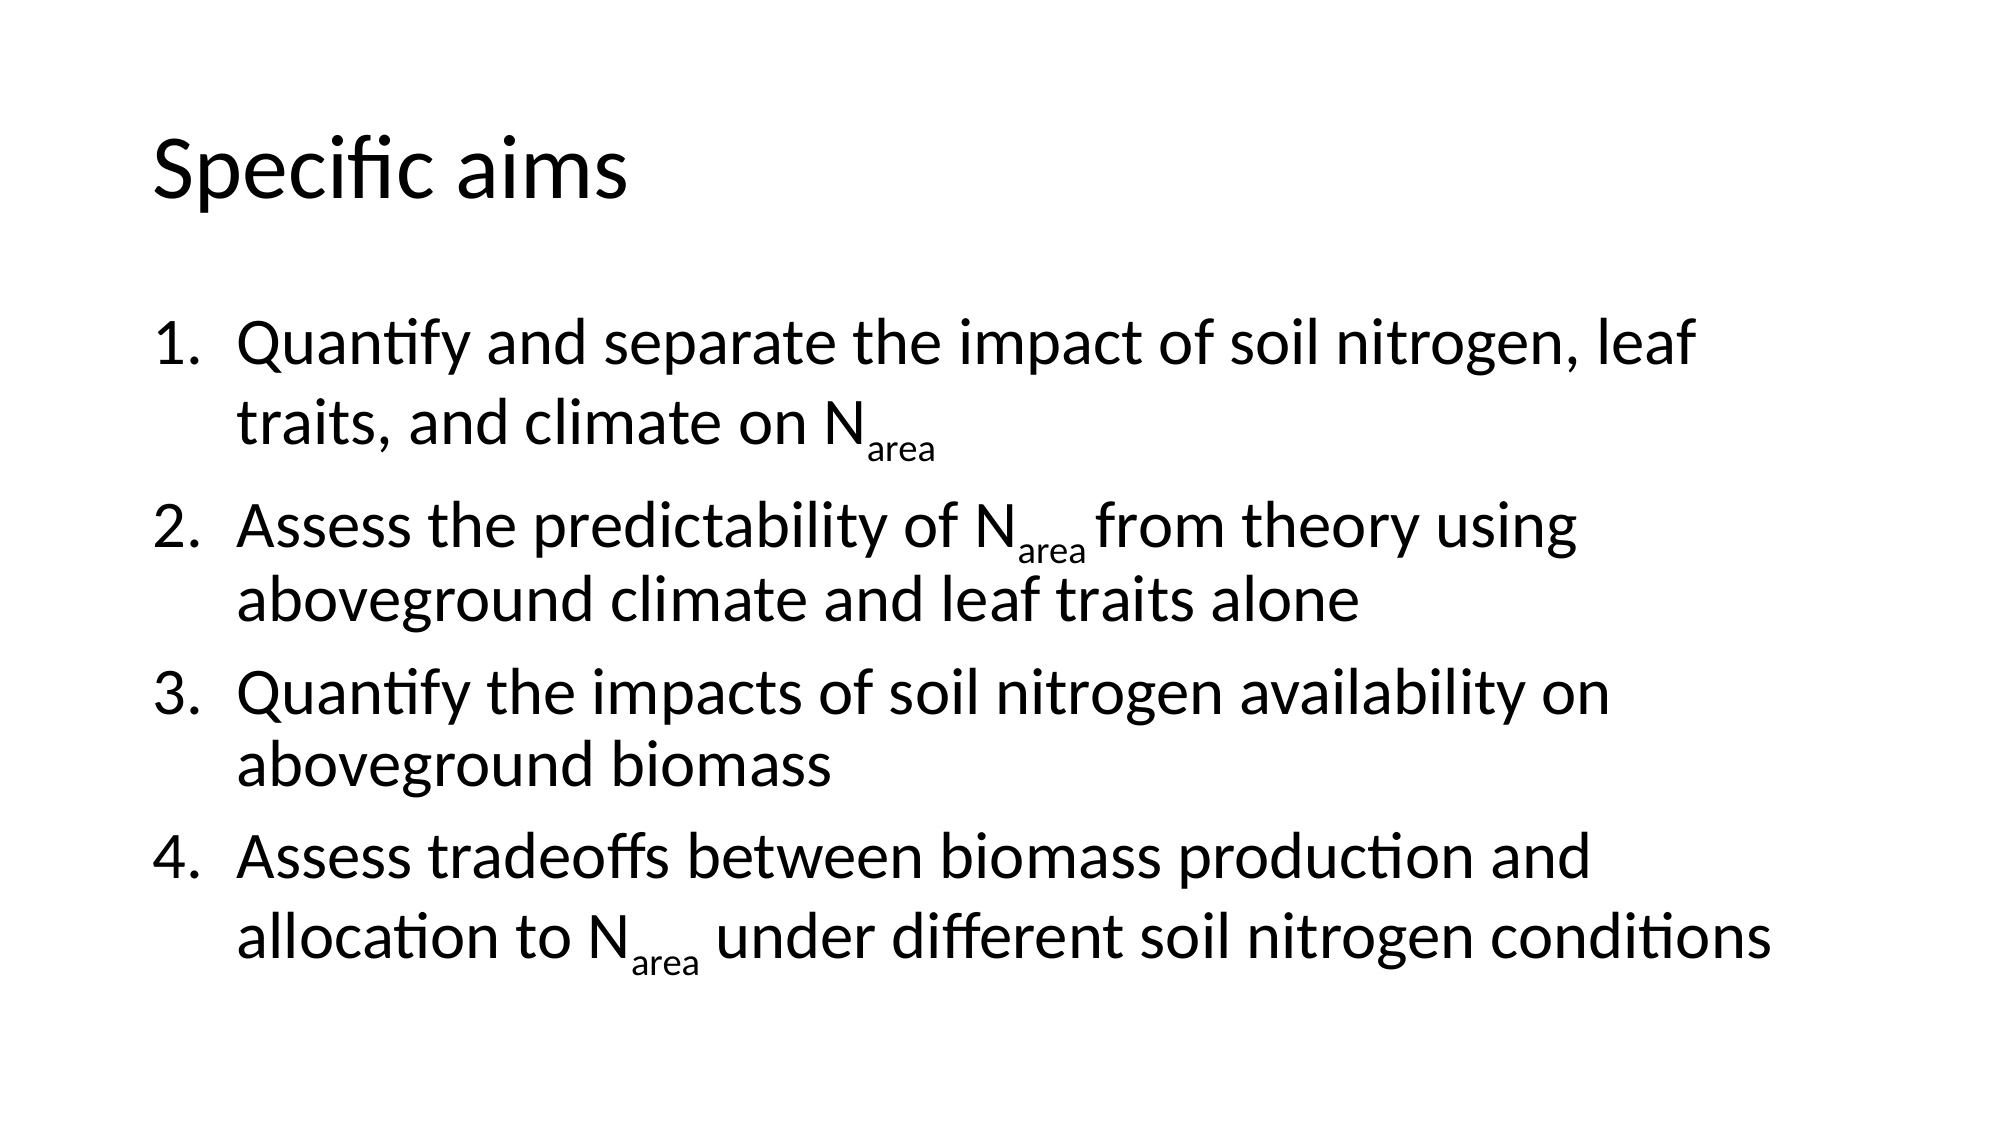

# Specific aims
Quantify and separate the impact of soil nitrogen, leaf traits, and climate on Narea
Assess the predictability of Narea from theory using aboveground climate and leaf traits alone
Quantify the impacts of soil nitrogen availability on aboveground biomass
Assess tradeoffs between biomass production and allocation to Narea under different soil nitrogen conditions